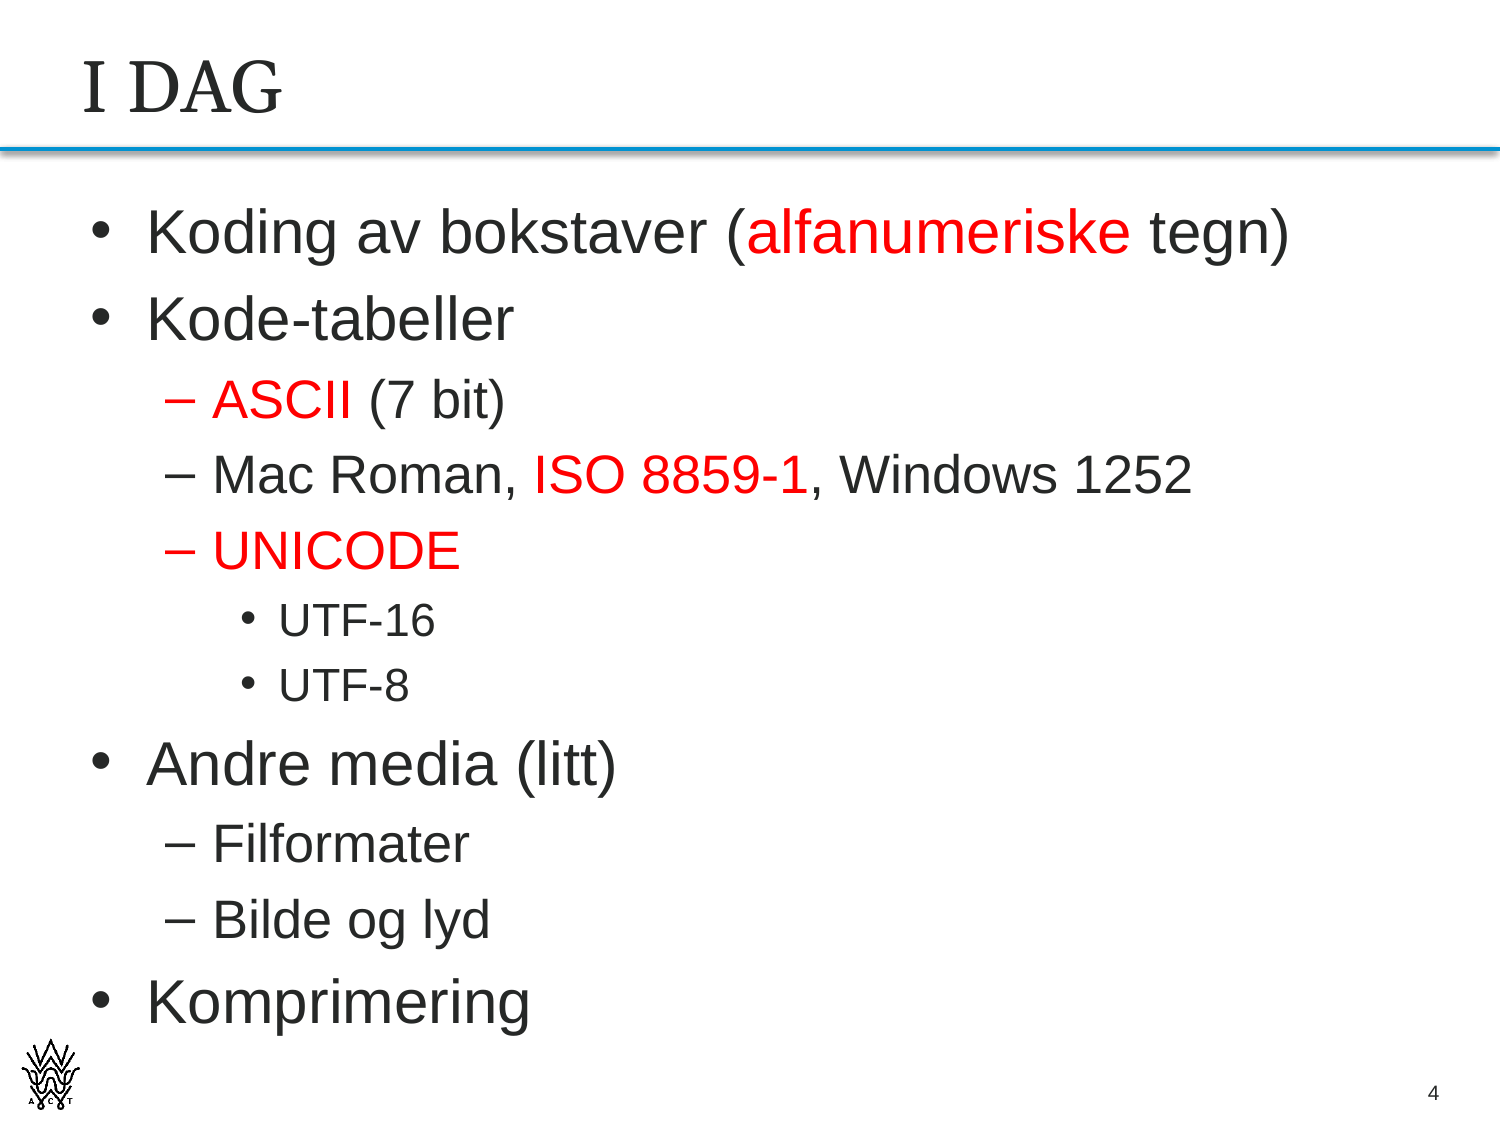

# I DAG
Koding av bokstaver (alfanumeriske tegn)
Kode-tabeller
ASCII (7 bit)
Mac Roman, ISO 8859-1, Windows 1252
UNICODE
UTF-16
UTF-8
Andre media (litt)
Filformater
Bilde og lyd
Komprimering
4